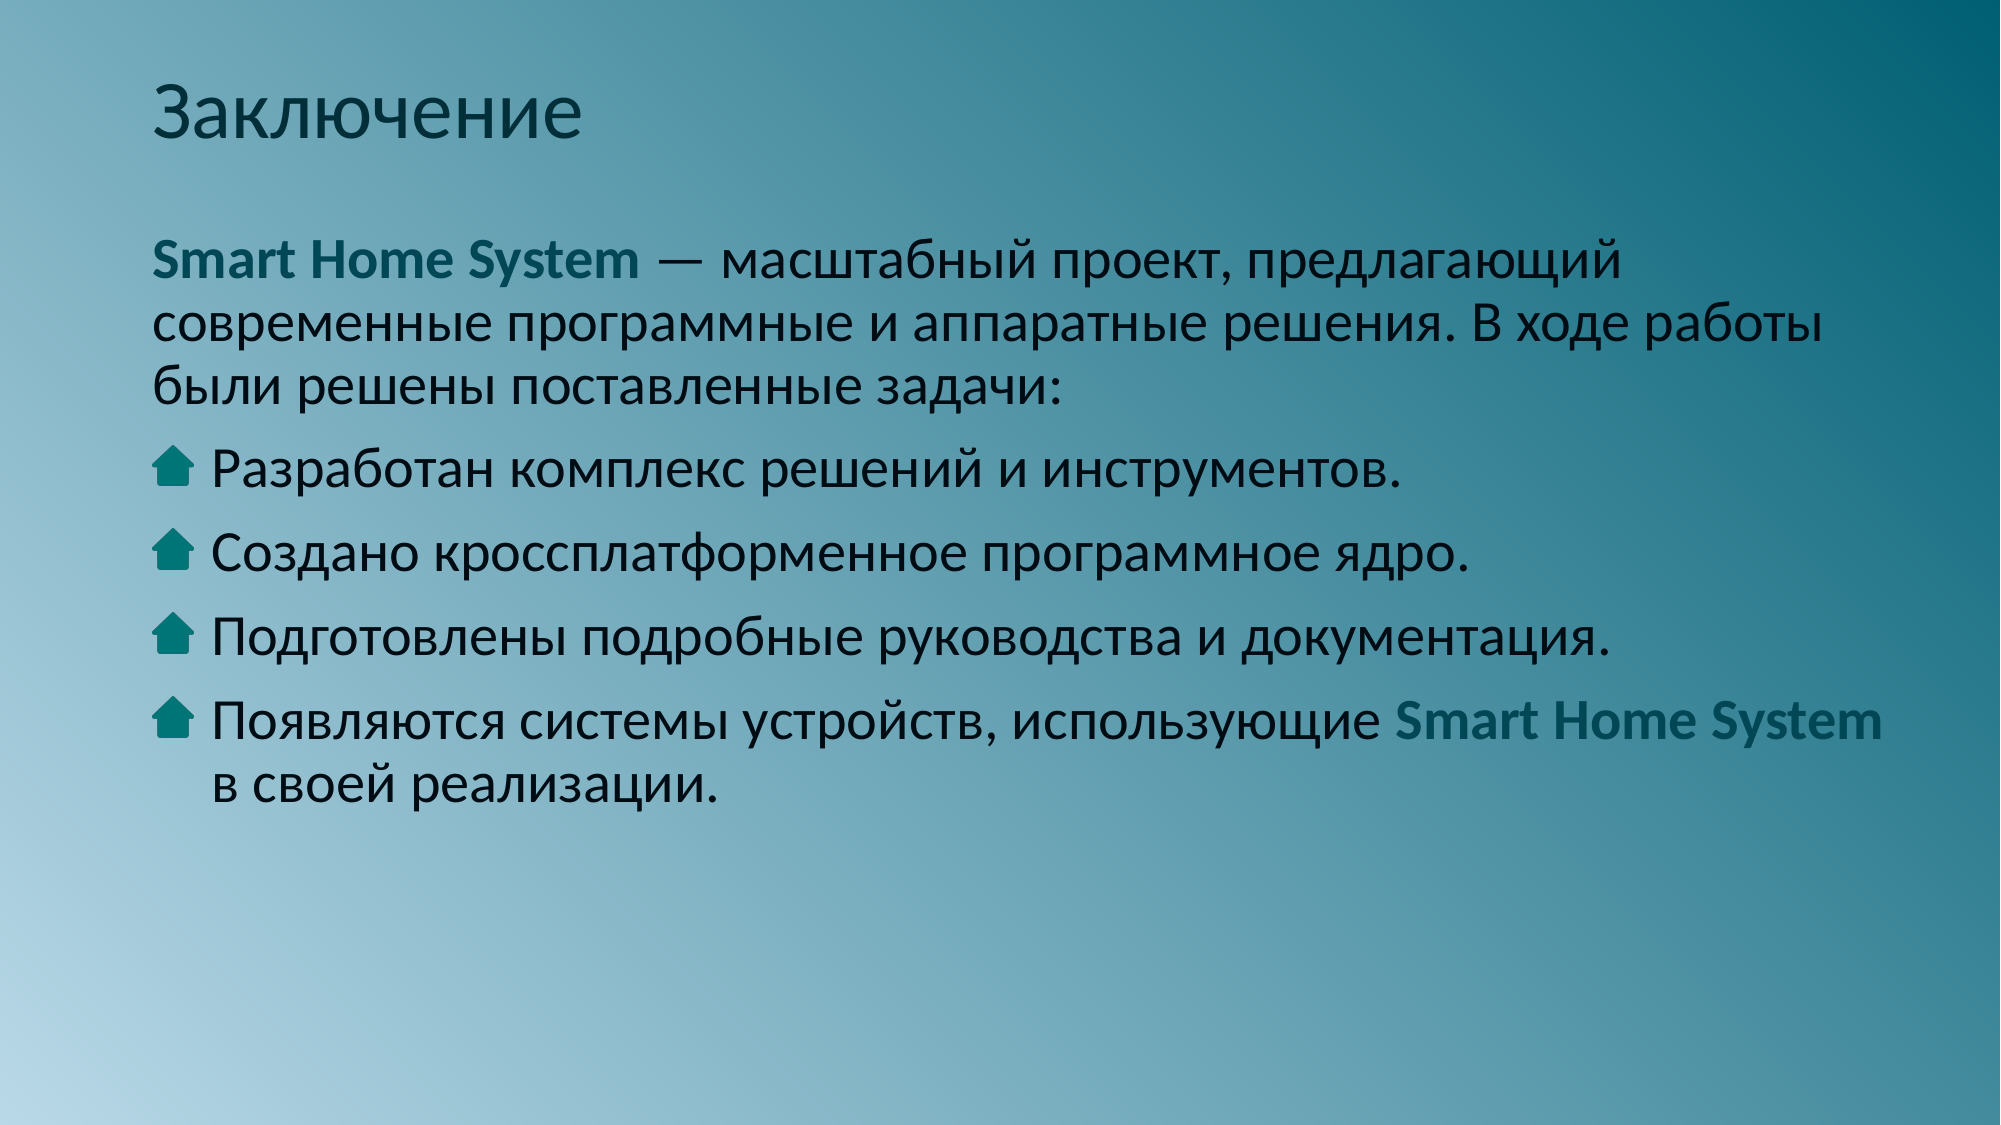

# Заключение
Smart Home System — масштабный проект, предлагающий современные программные и аппаратные решения. В ходе работы были решены поставленные задачи:
Разработан комплекс решений и инструментов.
Создано кроссплатформенное программное ядро.
Подготовлены подробные руководства и документация.
Появляются системы устройств, использующие Smart Home System в своей реализации.